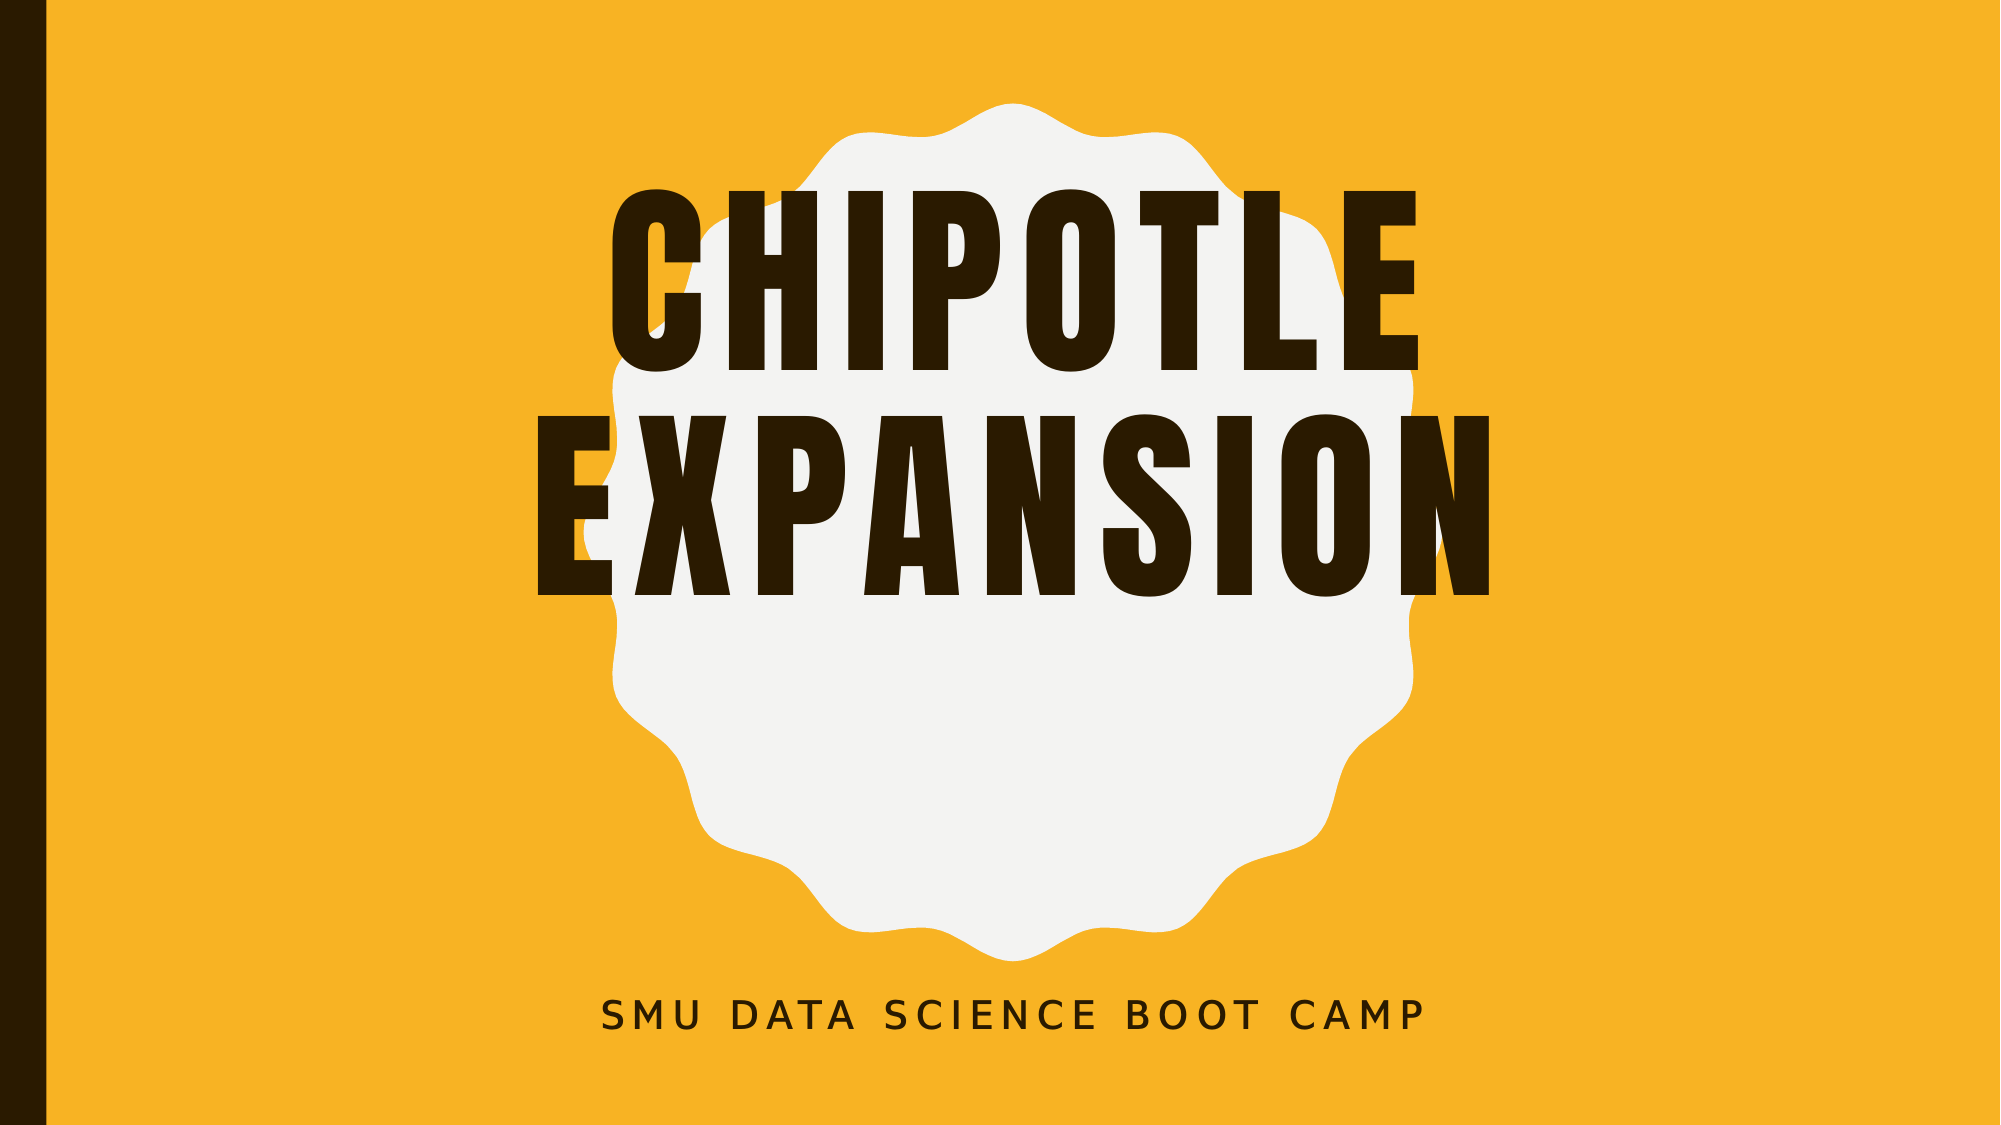

# Chipotle Expansion
SMU Data Science Boot Camp